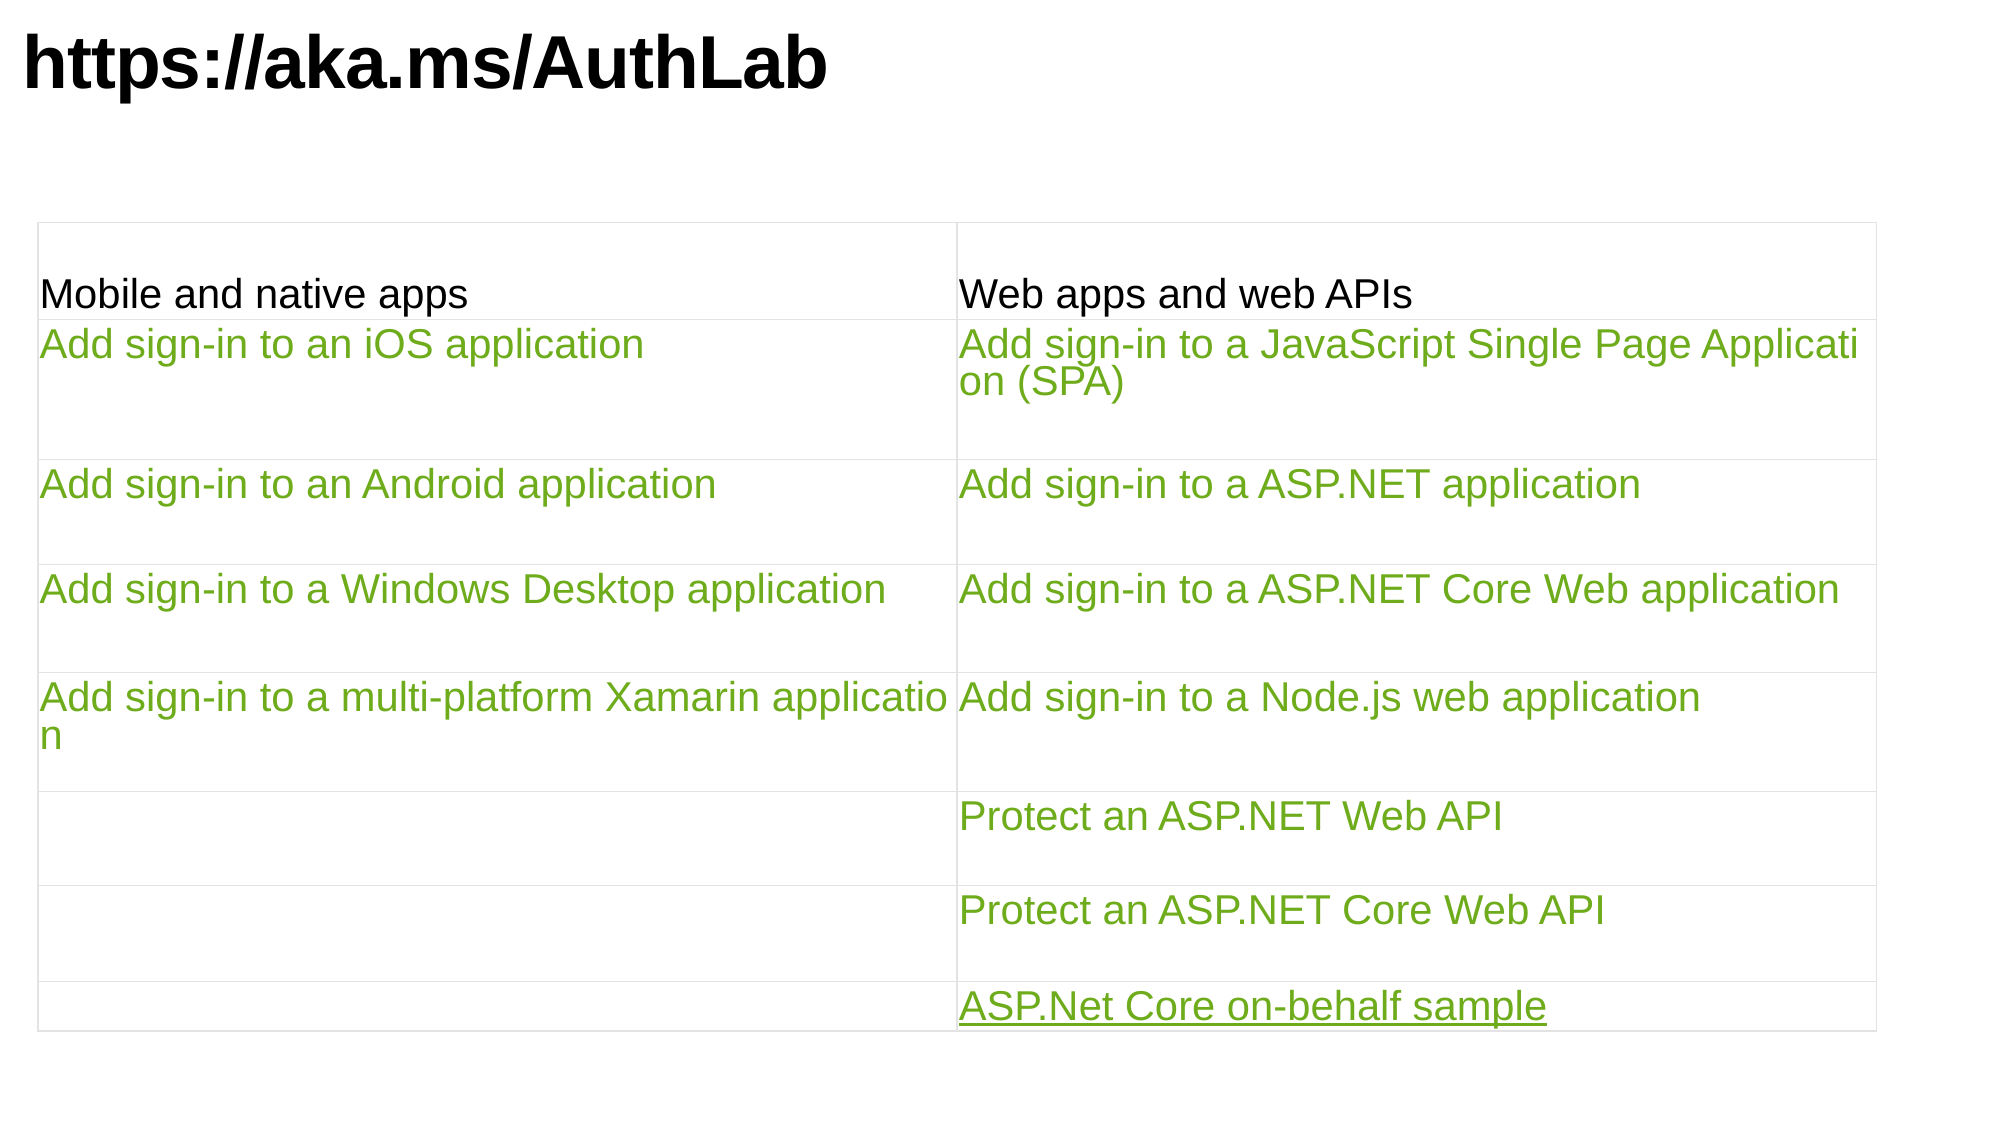

# https://aka.ms/AuthLab
| Mobile and native apps | Web apps and web APIs |
| --- | --- |
| Add sign-in to an iOS application | Add sign-in to a JavaScript Single Page Application (SPA) |
| Add sign-in to an Android application | Add sign-in to a ASP.NET application |
| Add sign-in to a Windows Desktop application | Add sign-in to a ASP.NET Core Web application |
| Add sign-in to a multi-platform Xamarin application | Add sign-in to a Node.js web application |
|  | Protect an ASP.NET Web API |
|  | Protect an ASP.NET Core Web API |
|  | ASP.Net Core on-behalf sample |
38